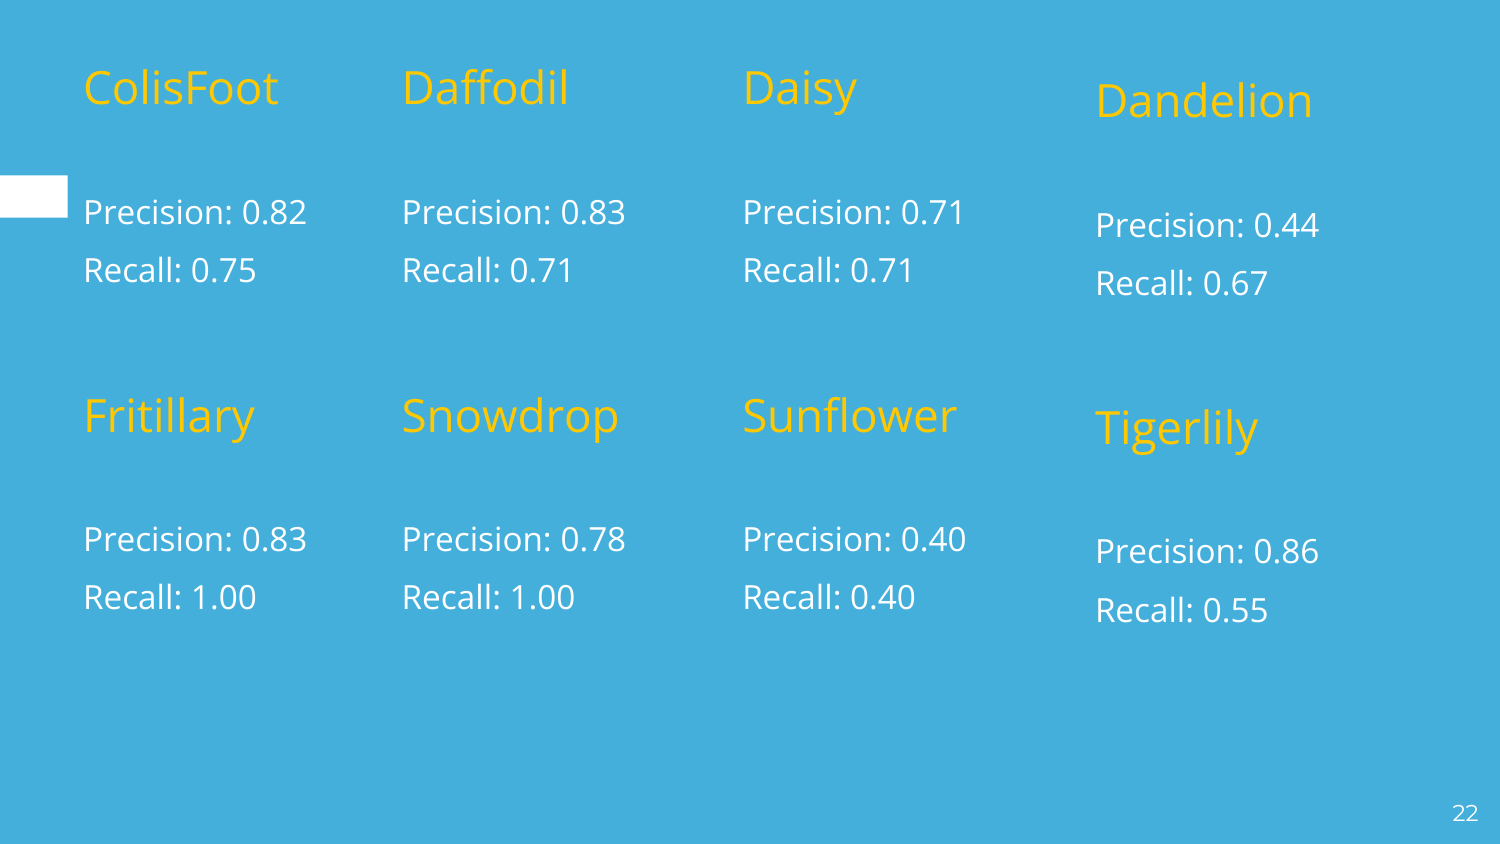

ColisFoot

Precision: 0.82
Recall: 0.75
Daffodil

Precision: 0.83
Recall: 0.71
Daisy

Precision: 0.71
Recall: 0.71
Dandelion

Precision: 0.44
Recall: 0.67
Fritillary

Precision: 0.83
Recall: 1.00
Snowdrop

Precision: 0.78
Recall: 1.00
Sunflower

Precision: 0.40
Recall: 0.40
Tigerlily

Precision: 0.86
Recall: 0.55
22